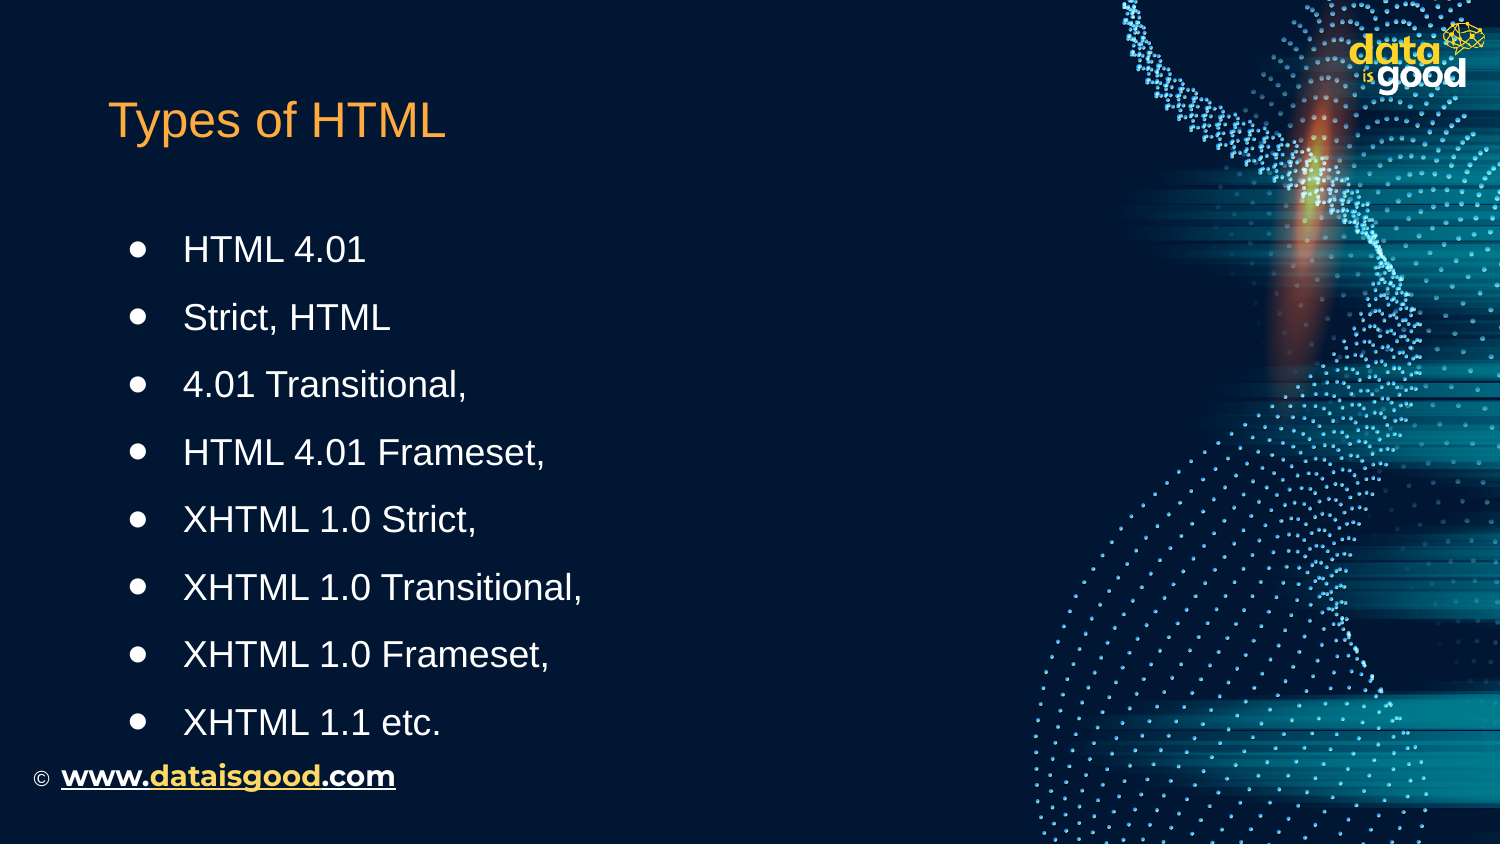

# Types of HTML
HTML 4.01
Strict, HTML
4.01 Transitional,
HTML 4.01 Frameset,
XHTML 1.0 Strict,
XHTML 1.0 Transitional,
XHTML 1.0 Frameset,
XHTML 1.1 etc.